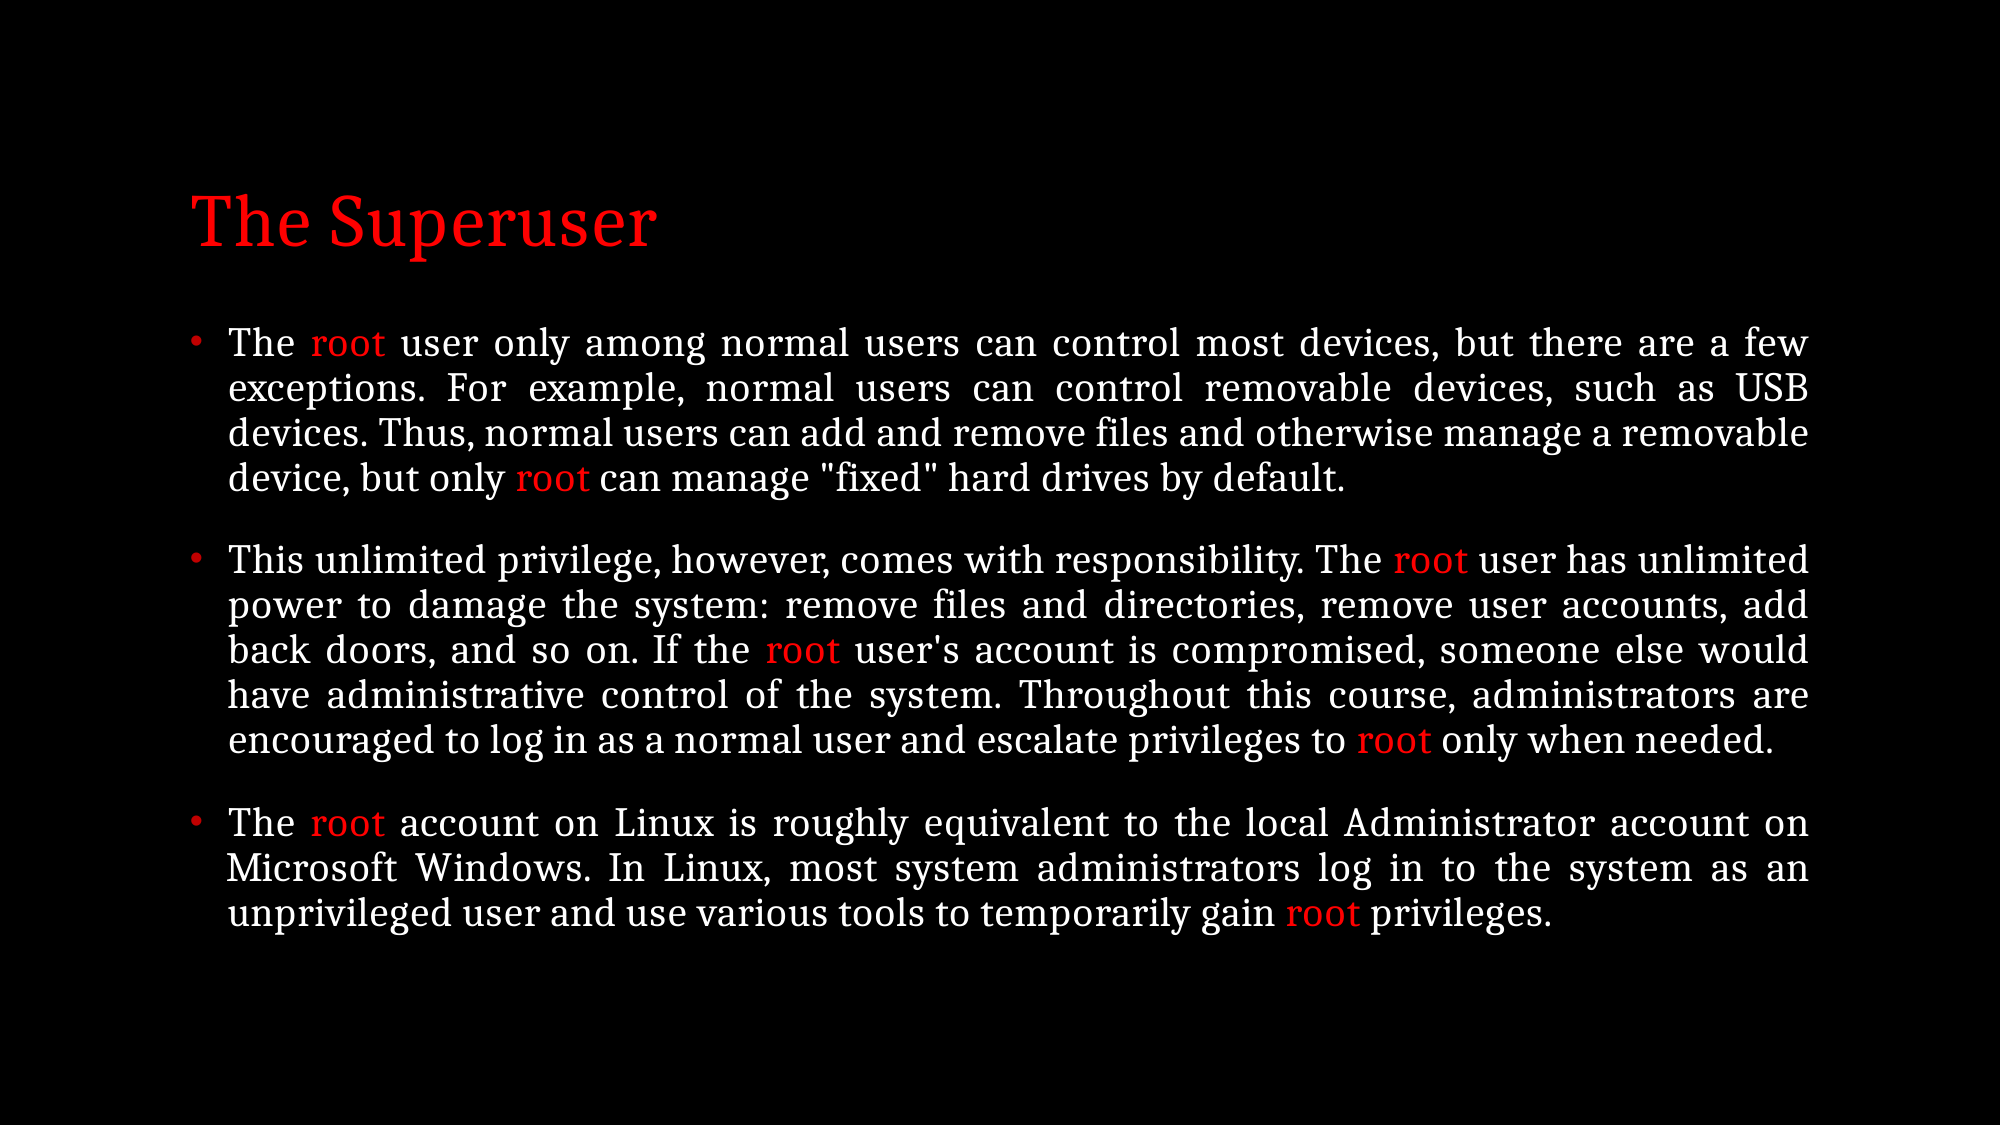

# The Superuser
The root user only among normal users can control most devices, but there are a few exceptions. For example, normal users can control removable devices, such as USB devices. Thus, normal users can add and remove files and otherwise manage a removable device, but only root can manage "fixed" hard drives by default.
This unlimited privilege, however, comes with responsibility. The root user has unlimited power to damage the system: remove files and directories, remove user accounts, add back doors, and so on. If the root user's account is compromised, someone else would have administrative control of the system. Throughout this course, administrators are encouraged to log in as a normal user and escalate privileges to root only when needed.
The root account on Linux is roughly equivalent to the local Administrator account on Microsoft Windows. In Linux, most system administrators log in to the system as an unprivileged user and use various tools to temporarily gain root privileges.